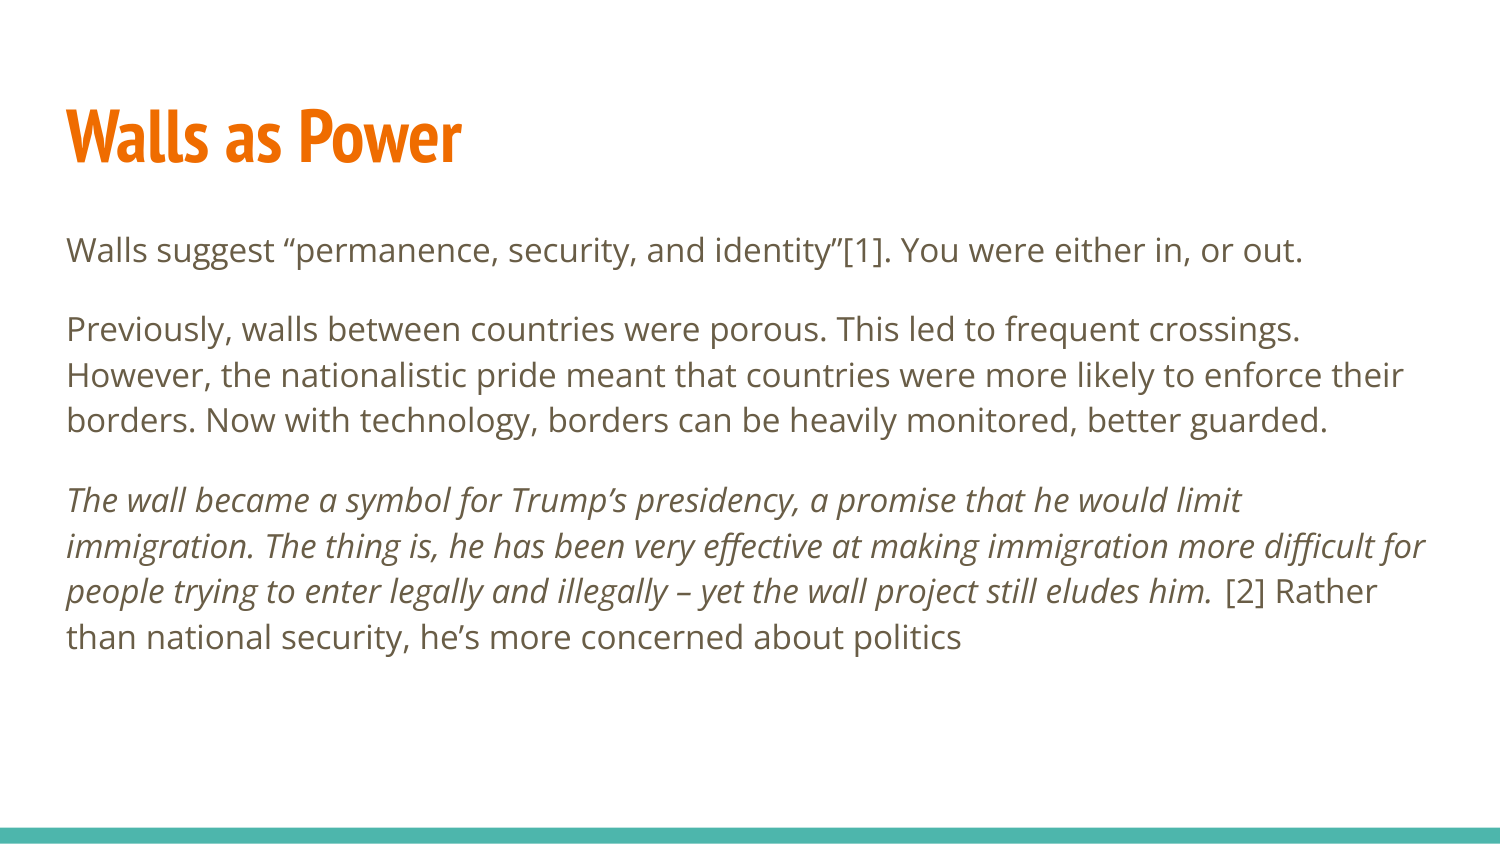

# Walls as Power
Walls suggest “permanence, security, and identity”[1]. You were either in, or out.
Previously, walls between countries were porous. This led to frequent crossings. However, the nationalistic pride meant that countries were more likely to enforce their borders. Now with technology, borders can be heavily monitored, better guarded.
The wall became a symbol for Trump’s presidency, a promise that he would limit immigration. The thing is, he has been very effective at making immigration more difficult for people trying to enter legally and illegally – yet the wall project still eludes him. [2] Rather than national security, he’s more concerned about politics